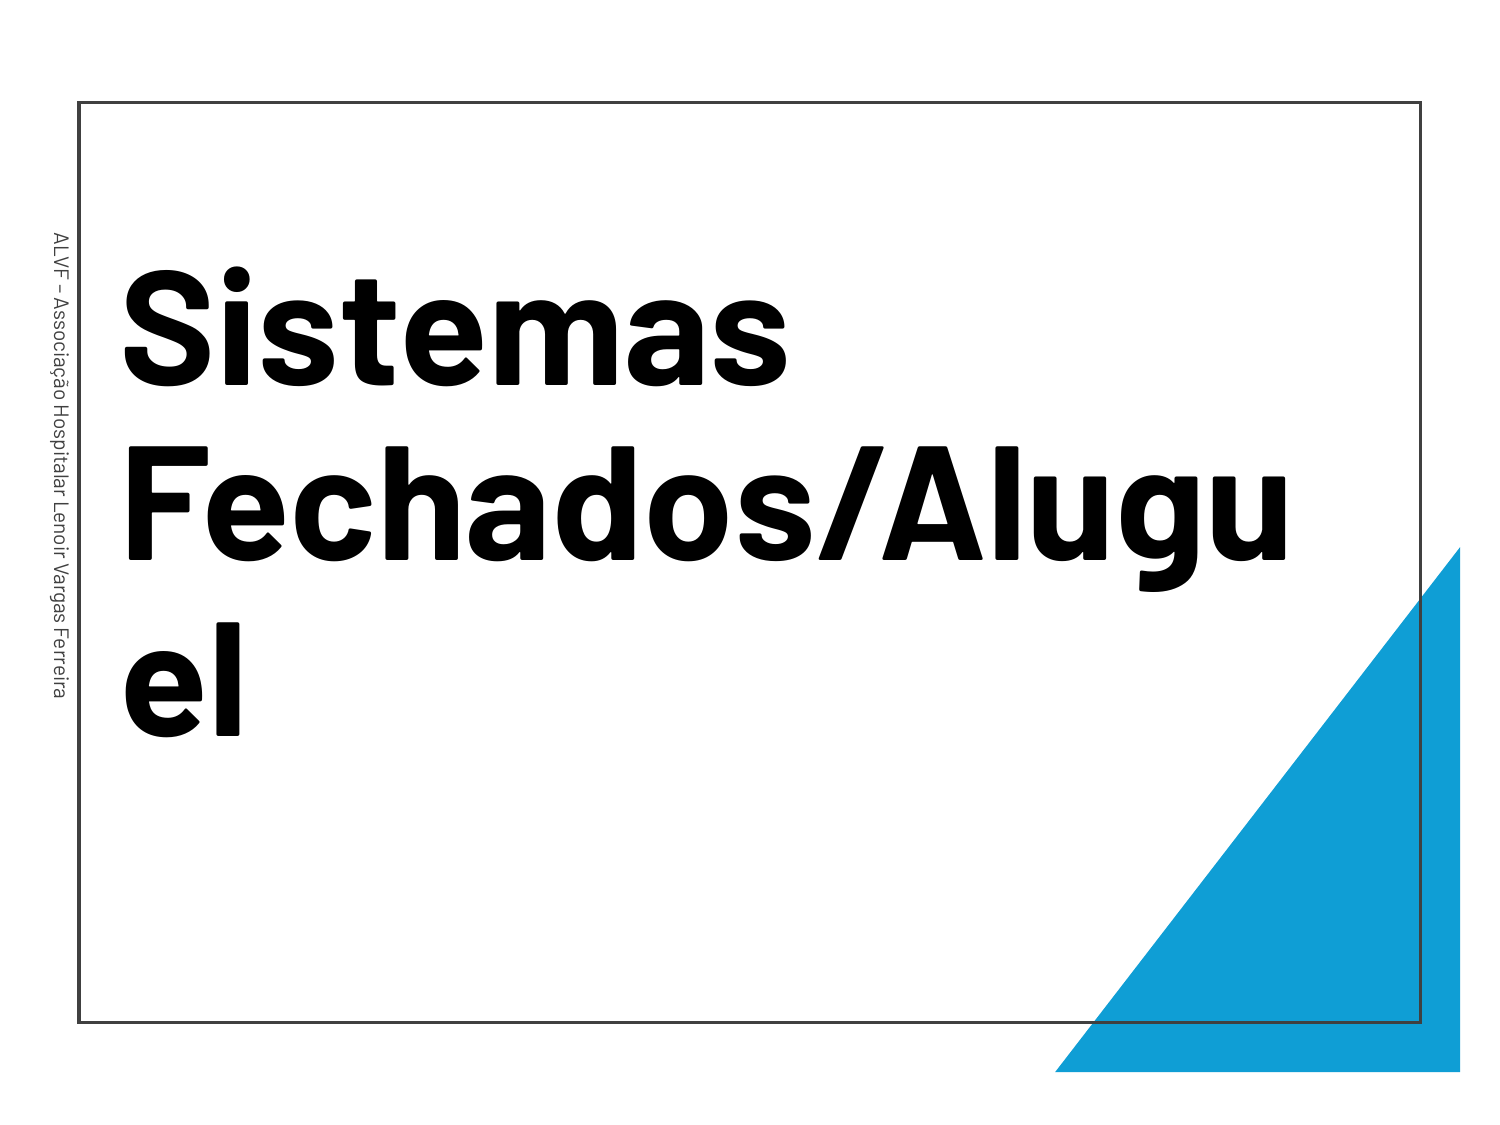

Sistemas Fechados/Aluguel

ALVF – Associação Hospitalar Lenoir Vargas Ferreira